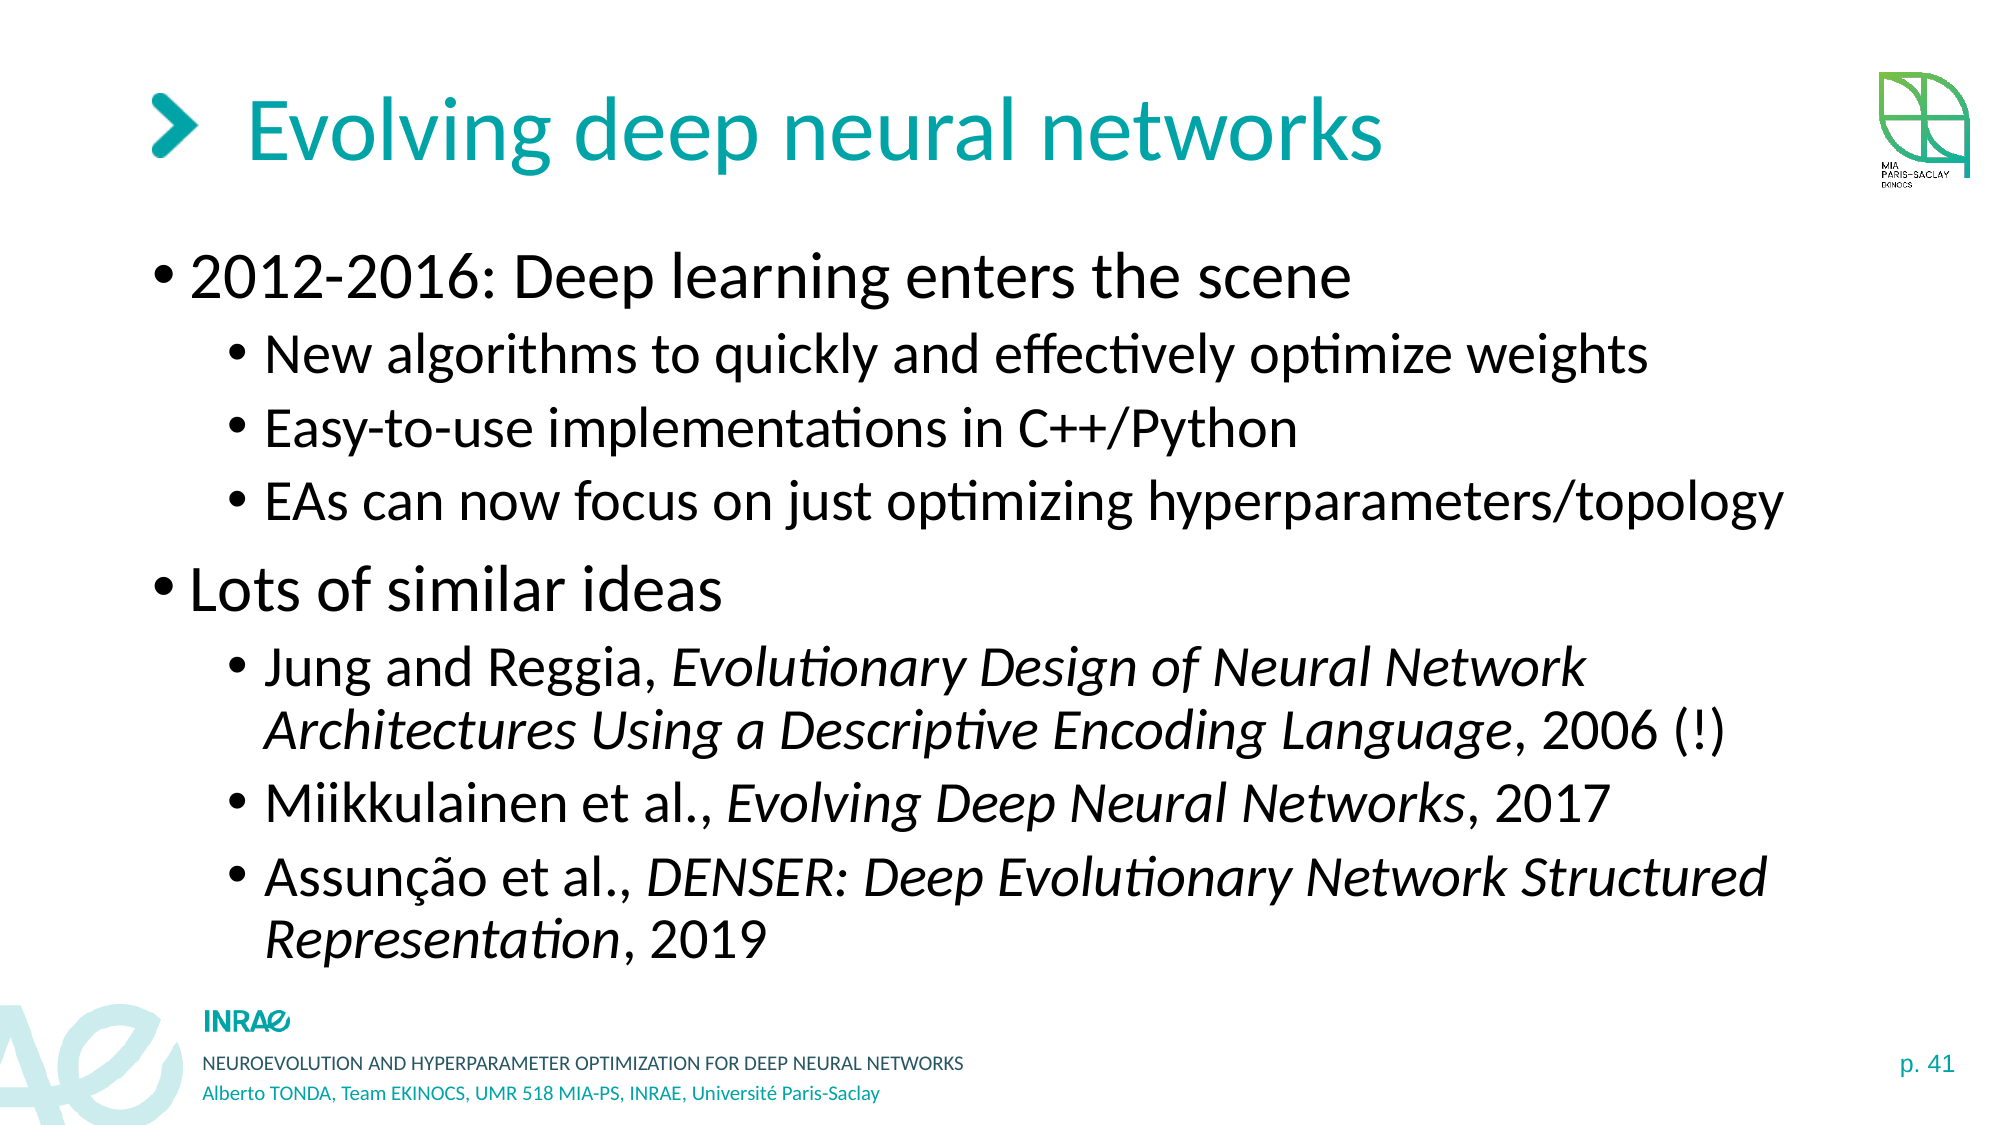

# Evolving deep neural networks
2012-2016: Deep learning enters the scene
New algorithms to quickly and effectively optimize weights
Easy-to-use implementations in C++/Python
EAs can now focus on just optimizing hyperparameters/topology
Lots of similar ideas
Jung and Reggia, Evolutionary Design of Neural Network Architectures Using a Descriptive Encoding Language, 2006 (!)
Miikkulainen et al., Evolving Deep Neural Networks, 2017
Assunção et al., DENSER: Deep Evolutionary Network Structured Representation, 2019